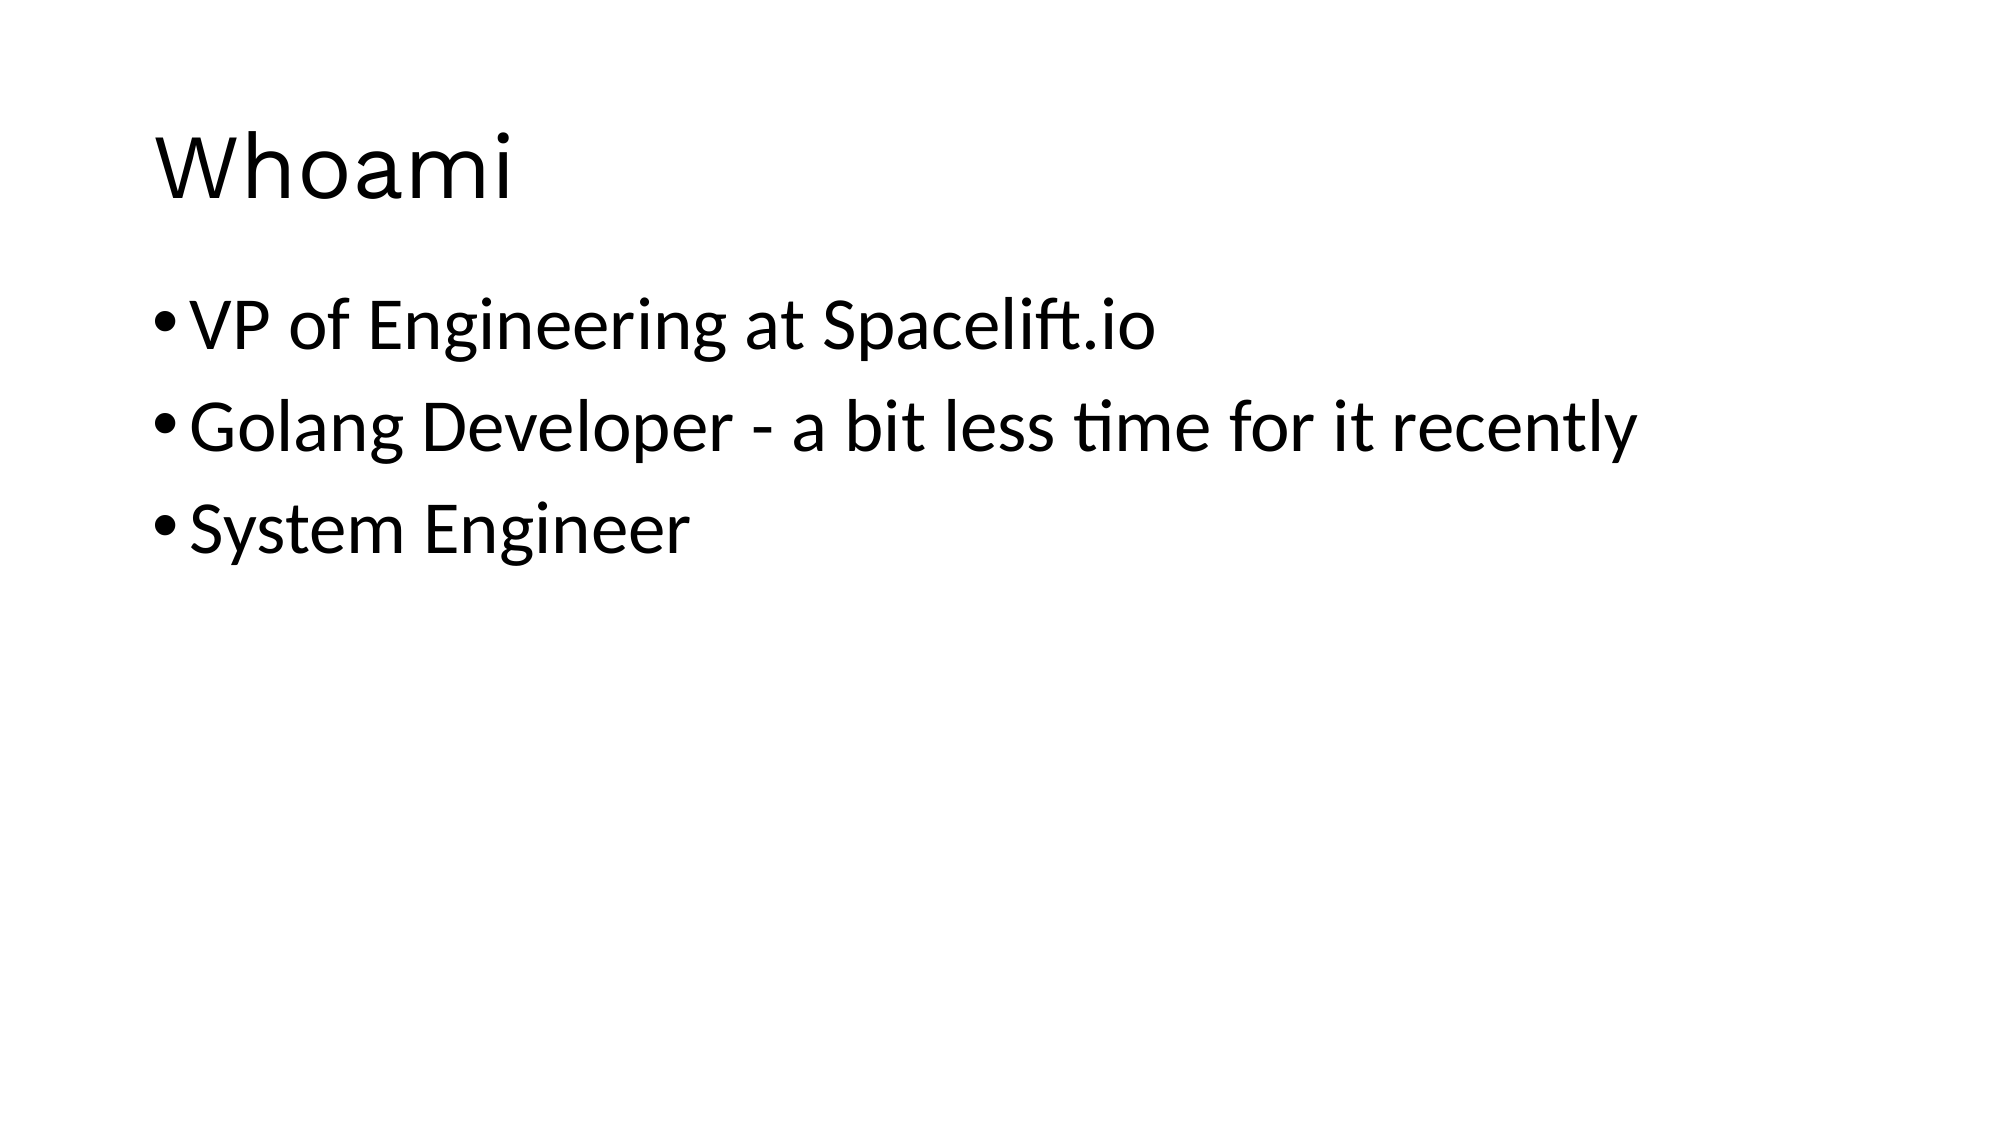

# Whoami
VP of Engineering at Spacelift.io
Golang Developer - a bit less time for it recently
System Engineer